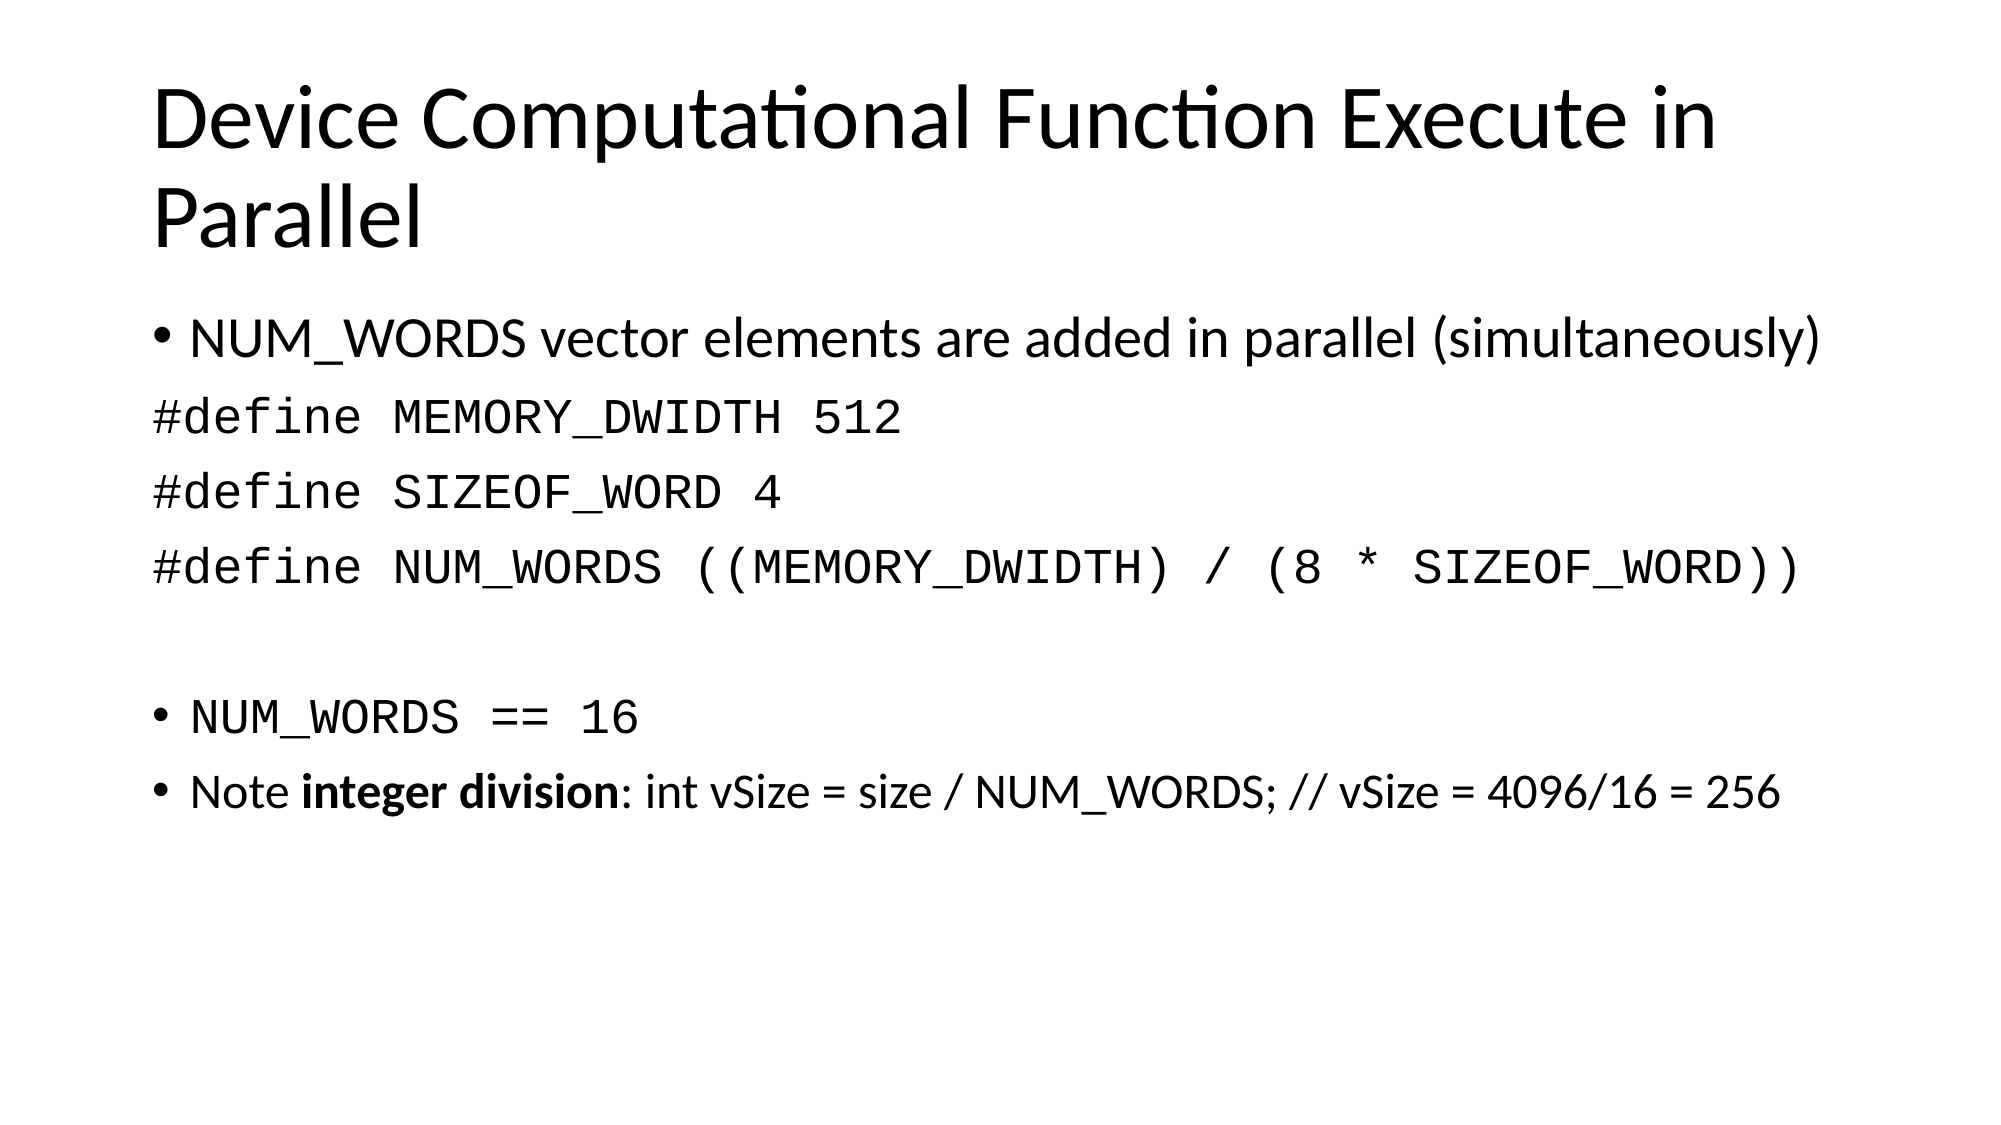

# Device Computational Function Execute in Parallel
NUM_WORDS vector elements are added in parallel (simultaneously)
#define MEMORY_DWIDTH 512
#define SIZEOF_WORD 4
#define NUM_WORDS ((MEMORY_DWIDTH) / (8 * SIZEOF_WORD))

NUM_WORDS == 16
Note integer division: int vSize = size / NUM_WORDS; // vSize = 4096/16 = 256